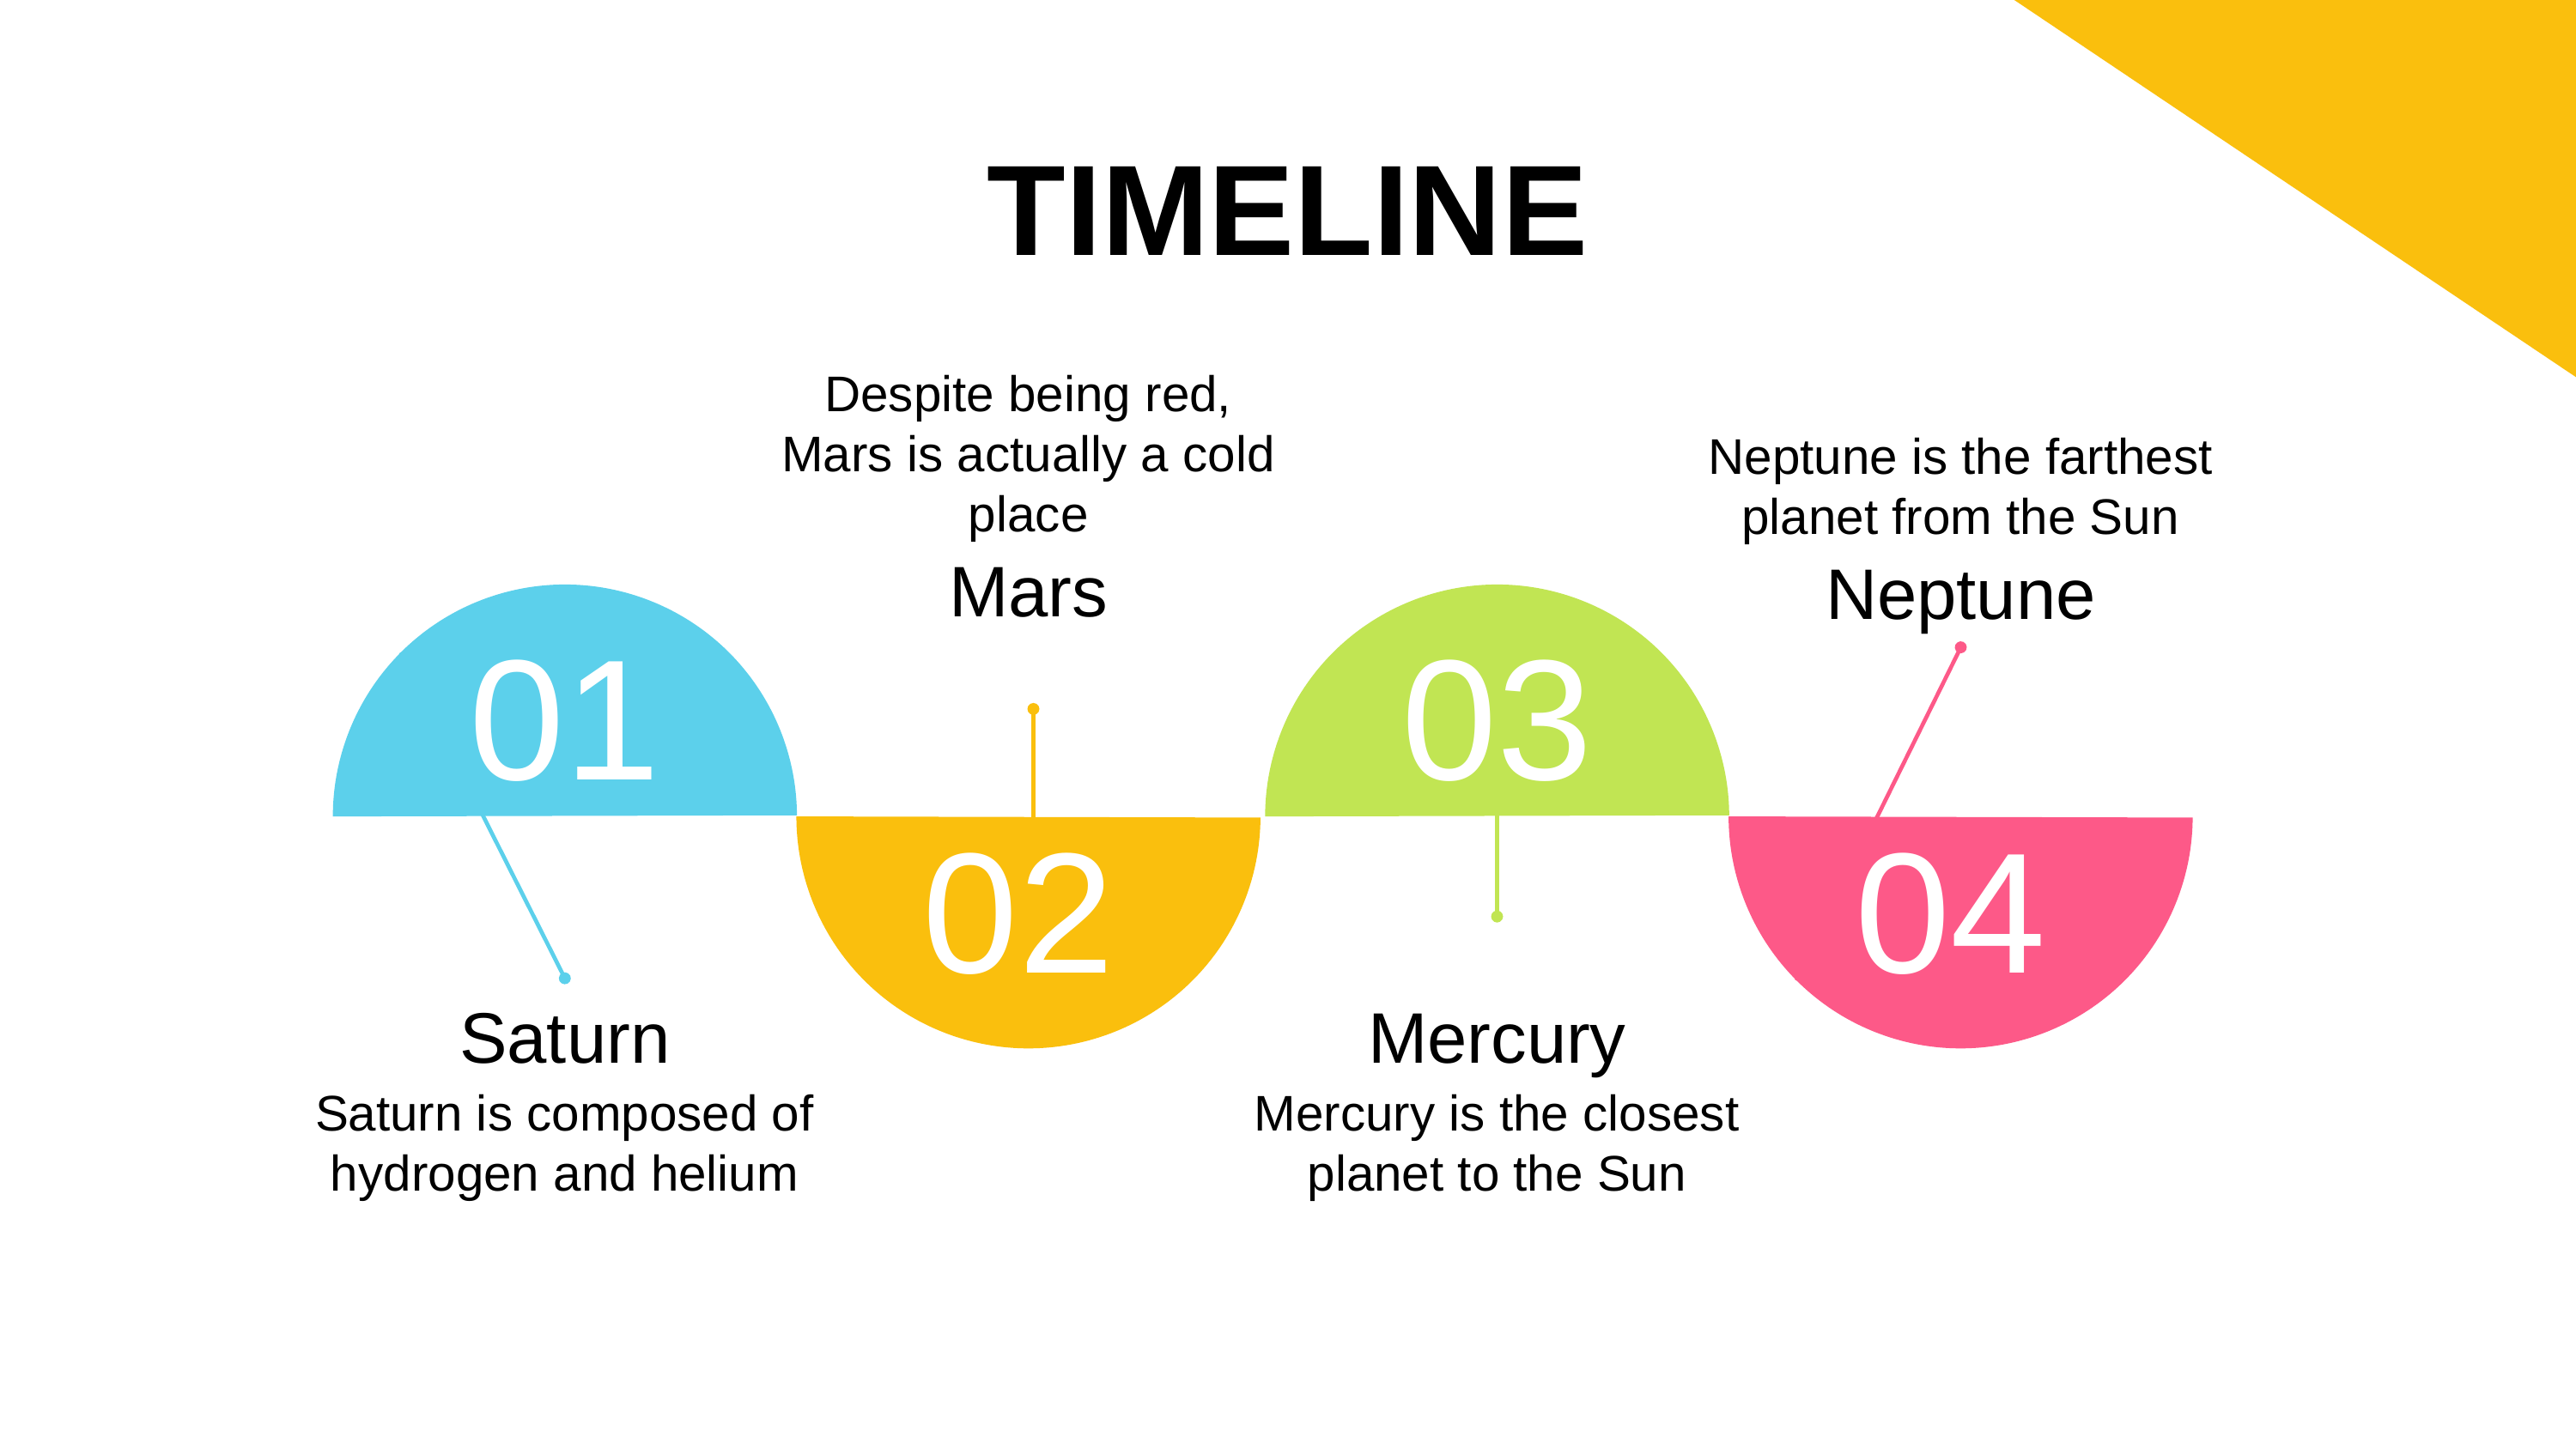

# TIMELINE
Despite being red, Mars is actually a cold place
Neptune is the farthest planet from the Sun
Mars
Neptune

01
03
02
04
Saturn
Mercury
Saturn is composed of hydrogen and helium
Mercury is the closest planet to the Sun